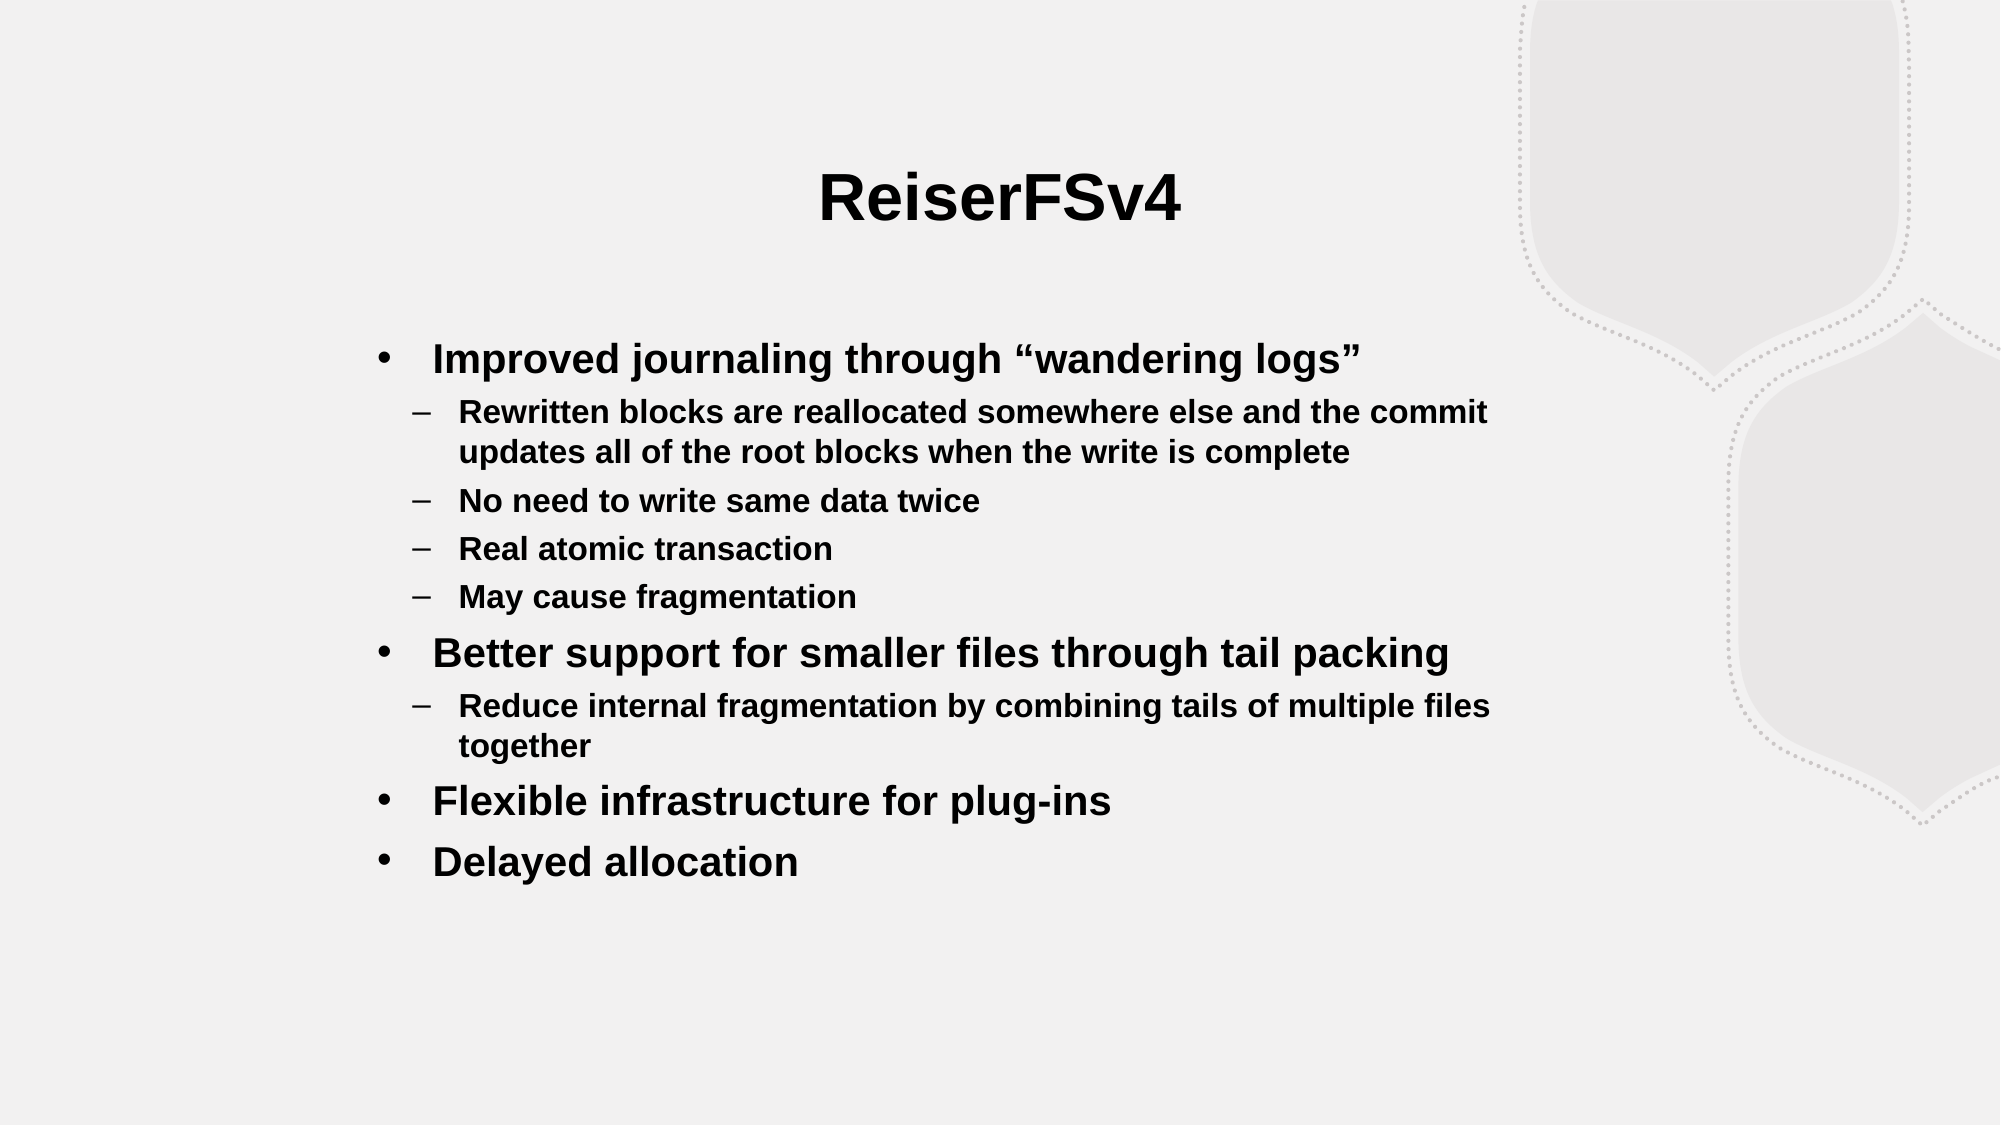

ReiserFSv4
Improved journaling through “wandering logs”
Rewritten blocks are reallocated somewhere else and the commit updates all of the root blocks when the write is complete
No need to write same data twice
Real atomic transaction
May cause fragmentation
Better support for smaller files through tail packing
Reduce internal fragmentation by combining tails of multiple files together
Flexible infrastructure for plug-ins
Delayed allocation